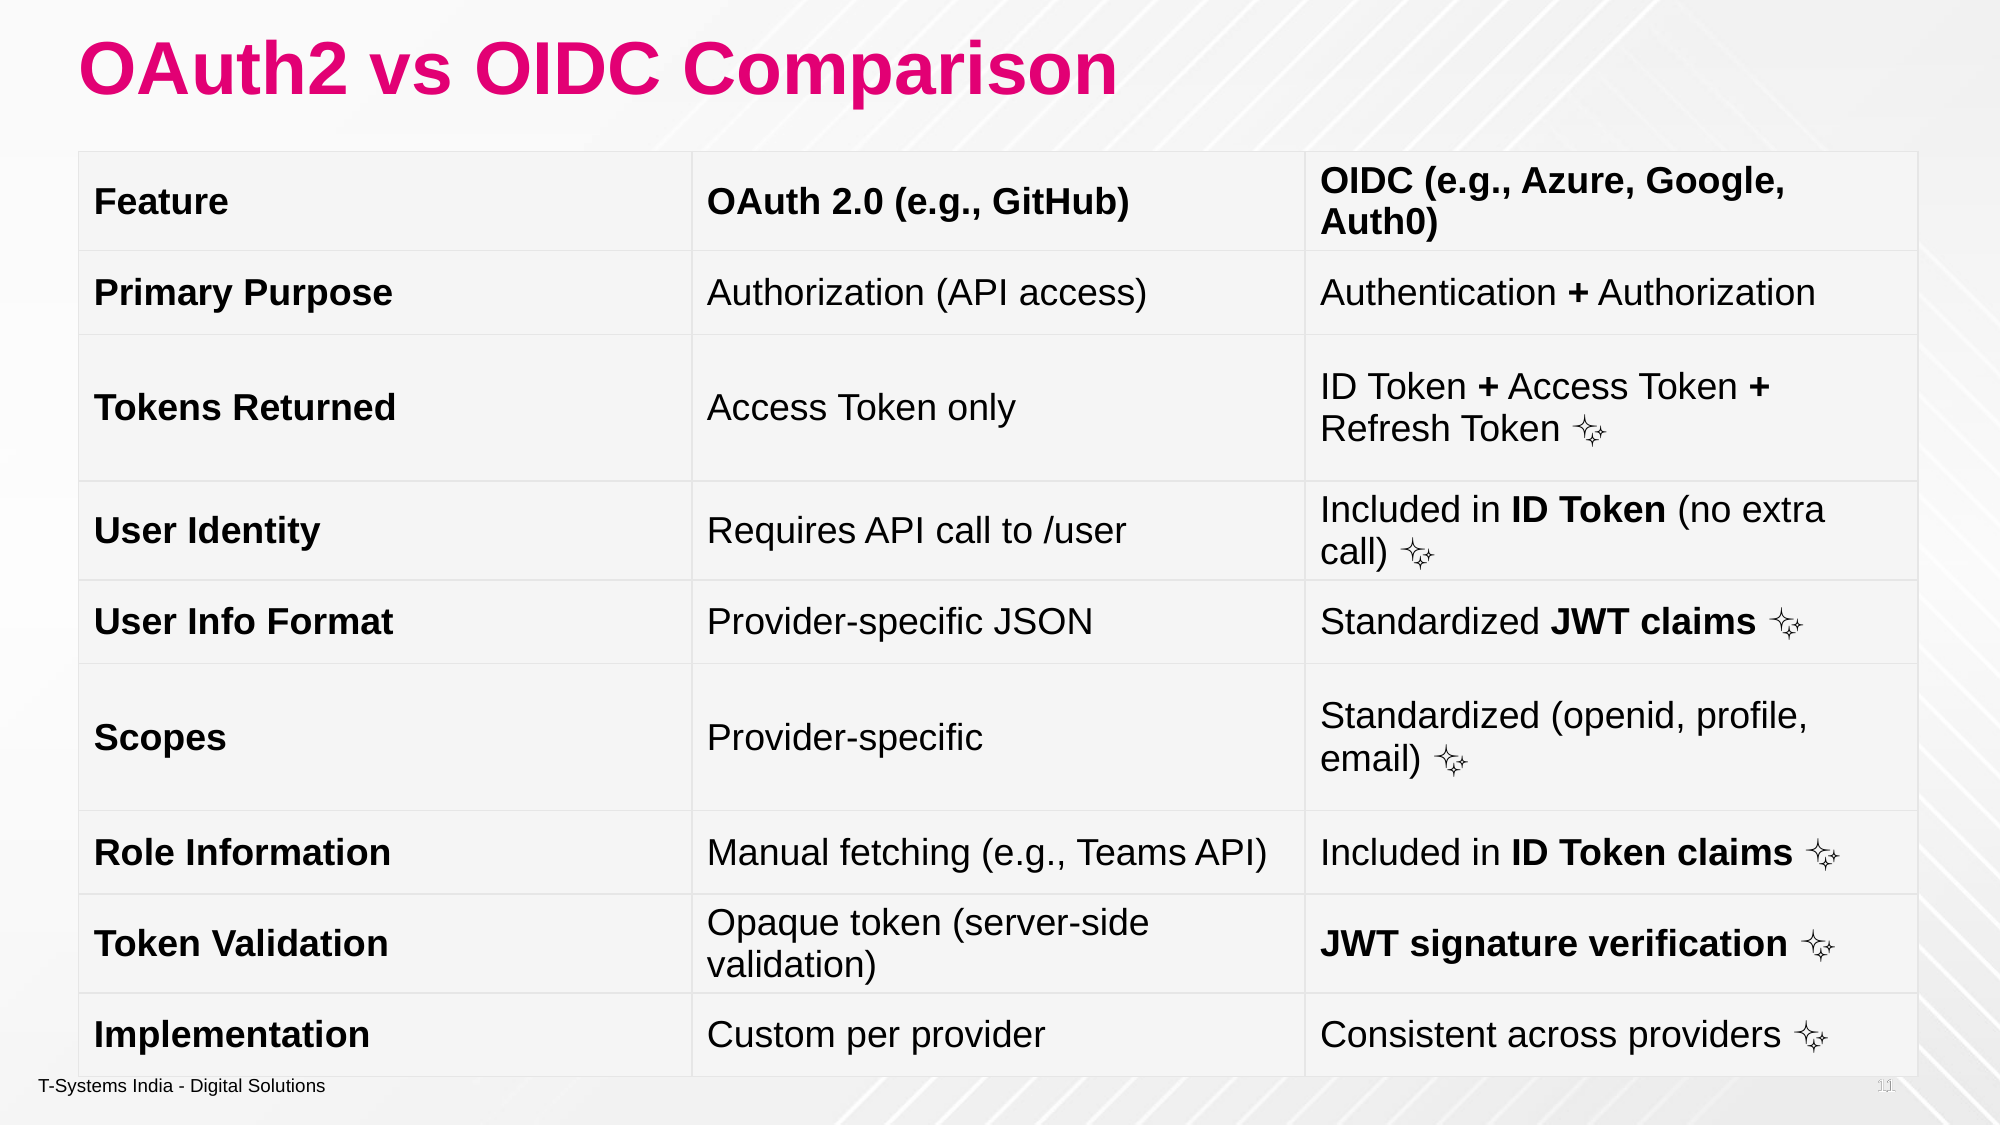

# OAuth2 vs OIDC Comparison
| Feature | OAuth 2.0 (e.g., GitHub) | OIDC (e.g., Azure, Google, Auth0) |
| --- | --- | --- |
| Primary Purpose | Authorization (API access) | Authentication + Authorization |
| Tokens Returned | Access Token only | ID Token + Access Token + Refresh Token ✨ |
| User Identity | Requires API call to /user | Included in ID Token (no extra call) ✨ |
| User Info Format | Provider-specific JSON | Standardized JWT claims ✨ |
| Scopes | Provider-specific | Standardized (openid, profile, email) ✨ |
| Role Information | Manual fetching (e.g., Teams API) | Included in ID Token claims ✨ |
| Token Validation | Opaque token (server-side validation) | JWT signature verification ✨ |
| Implementation | Custom per provider | Consistent across providers ✨ |

T-Systems India - Digital Solutions
11
11